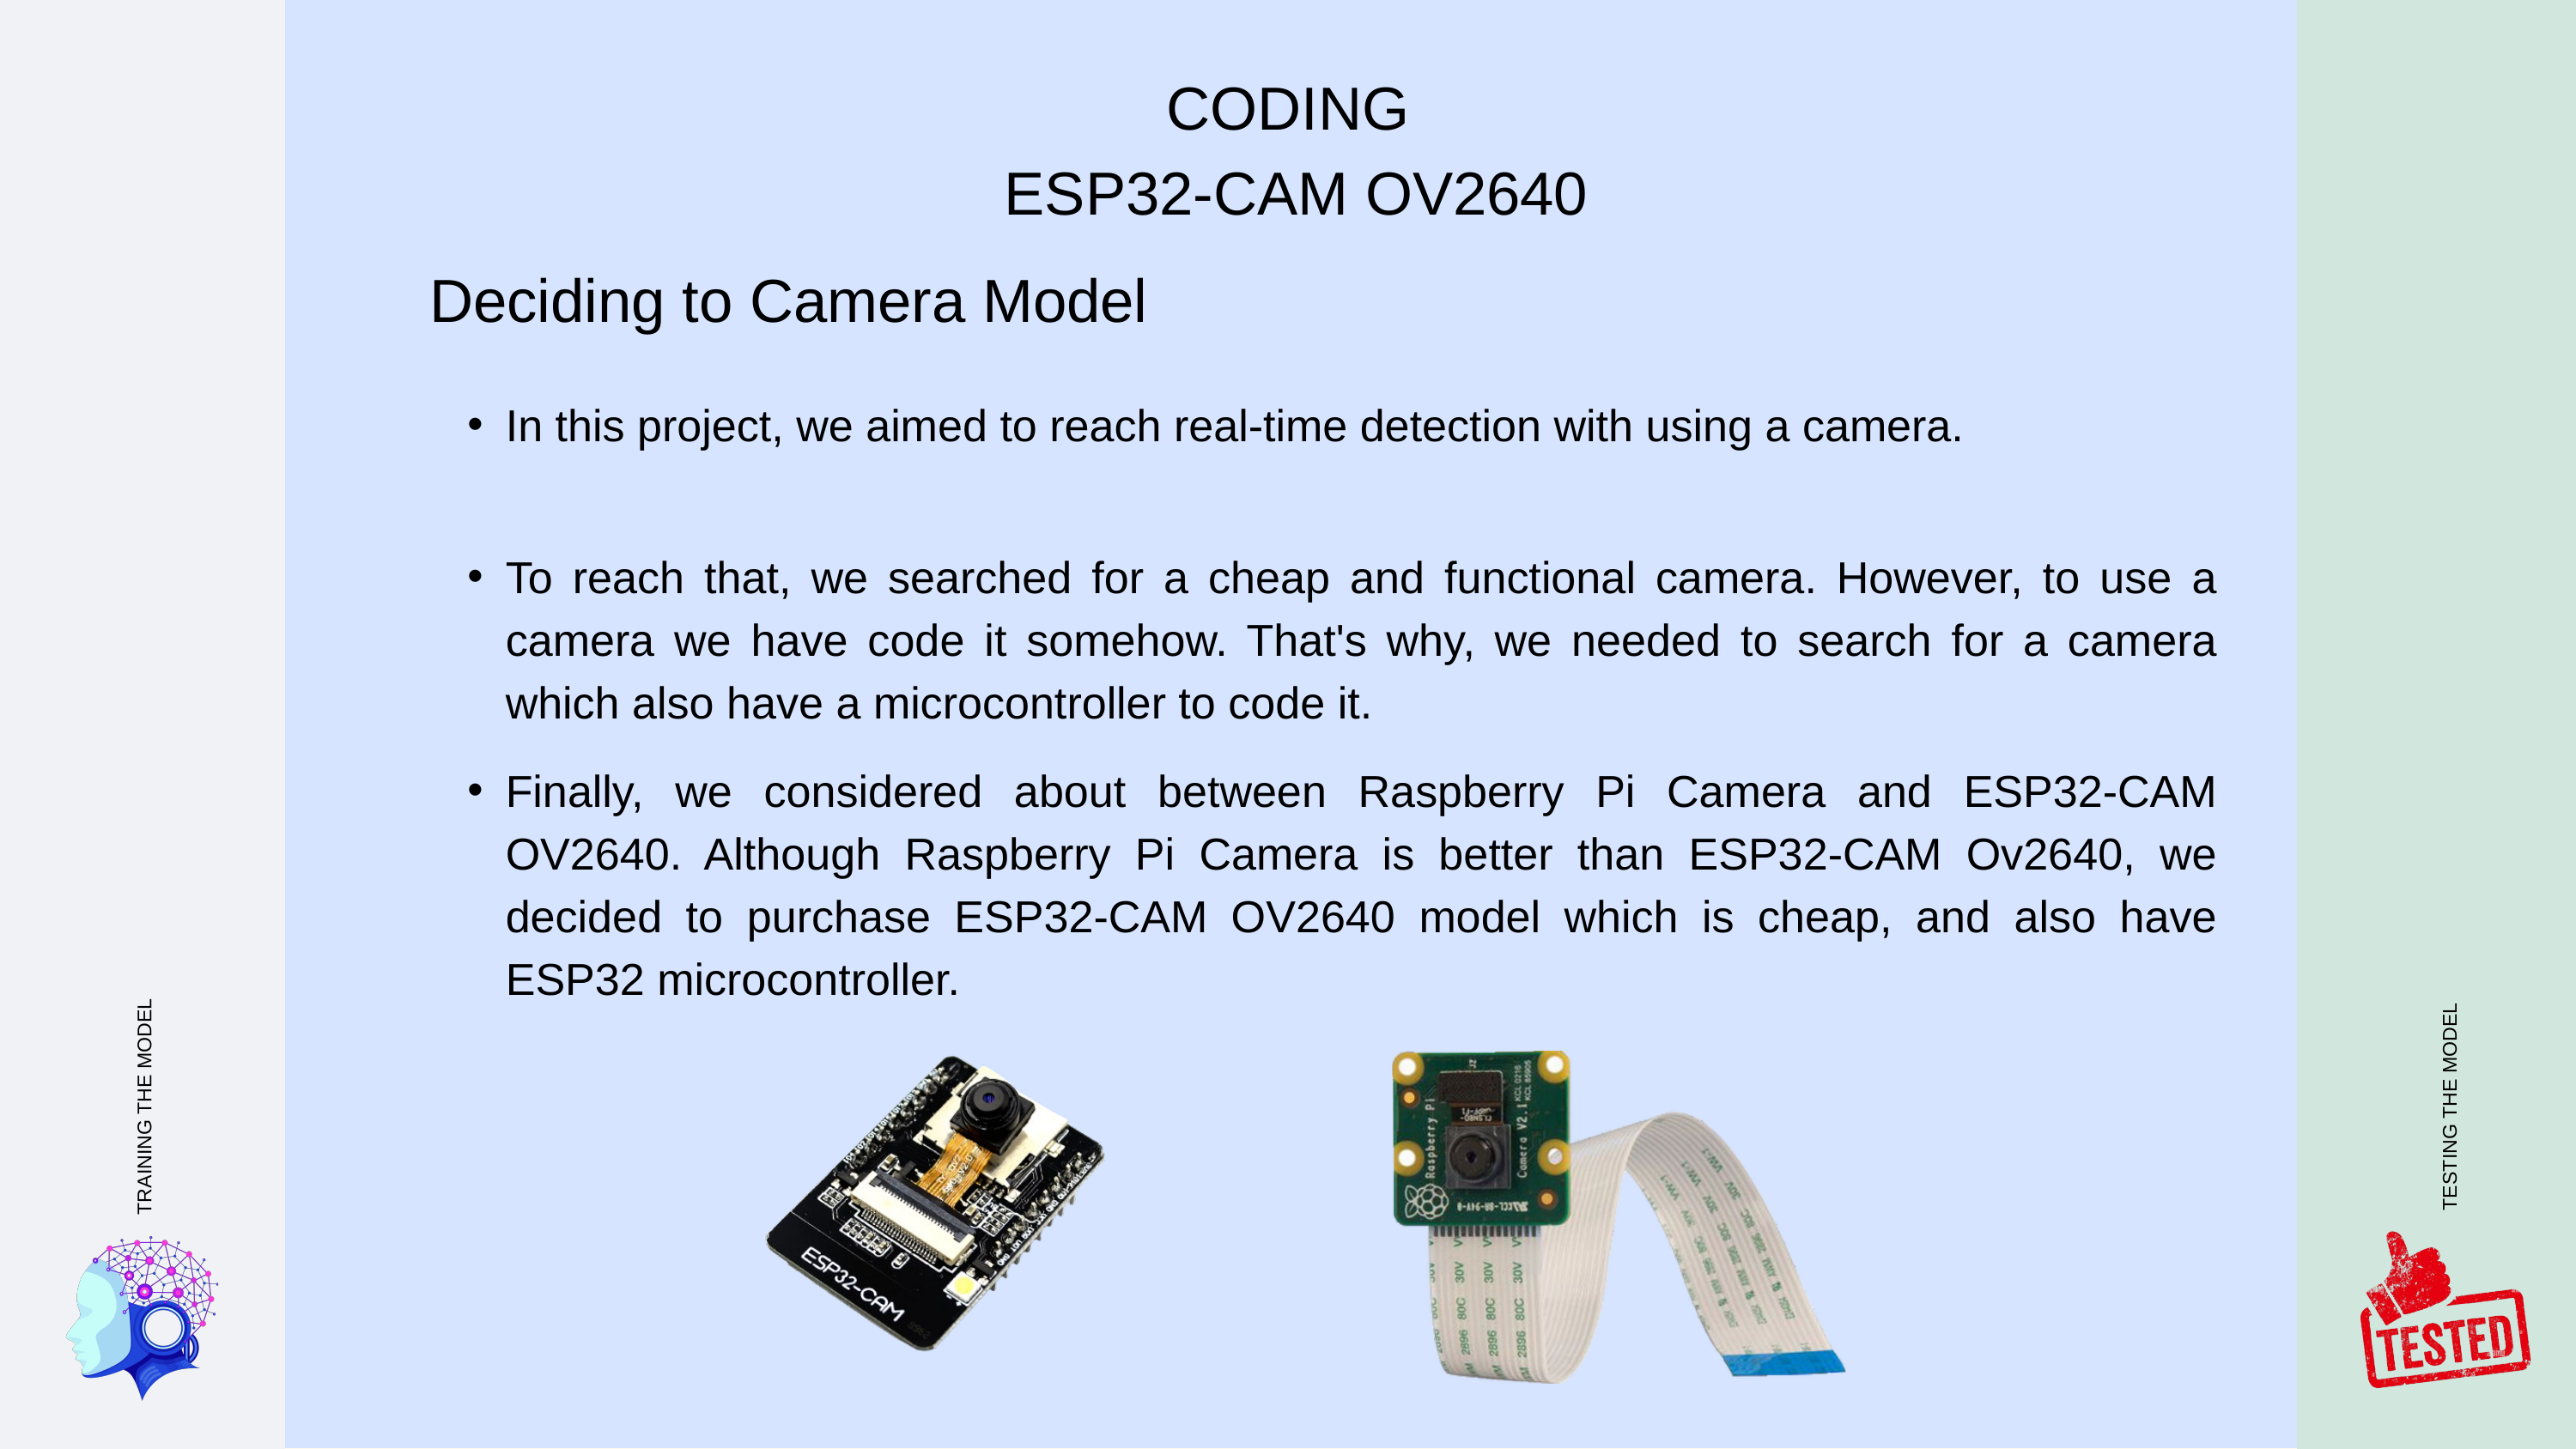

CODING
 ESP32-CAM OV2640
Deciding to Camera Model
In this project, we aimed to reach real-time detection with using a camera.
To reach that, we searched for a cheap and functional camera. However, to use a camera we have code it somehow. That's why, we needed to search for a camera which also have a microcontroller to code it.
Finally, we considered about between Raspberry Pi Camera and ESP32-CAM OV2640. Although Raspberry Pi Camera is better than ESP32-CAM Ov2640, we decided to purchase ESP32-CAM OV2640 model which is cheap, and also have ESP32 microcontroller.

TRAINING THE MODEL
TESTING THE MODEL